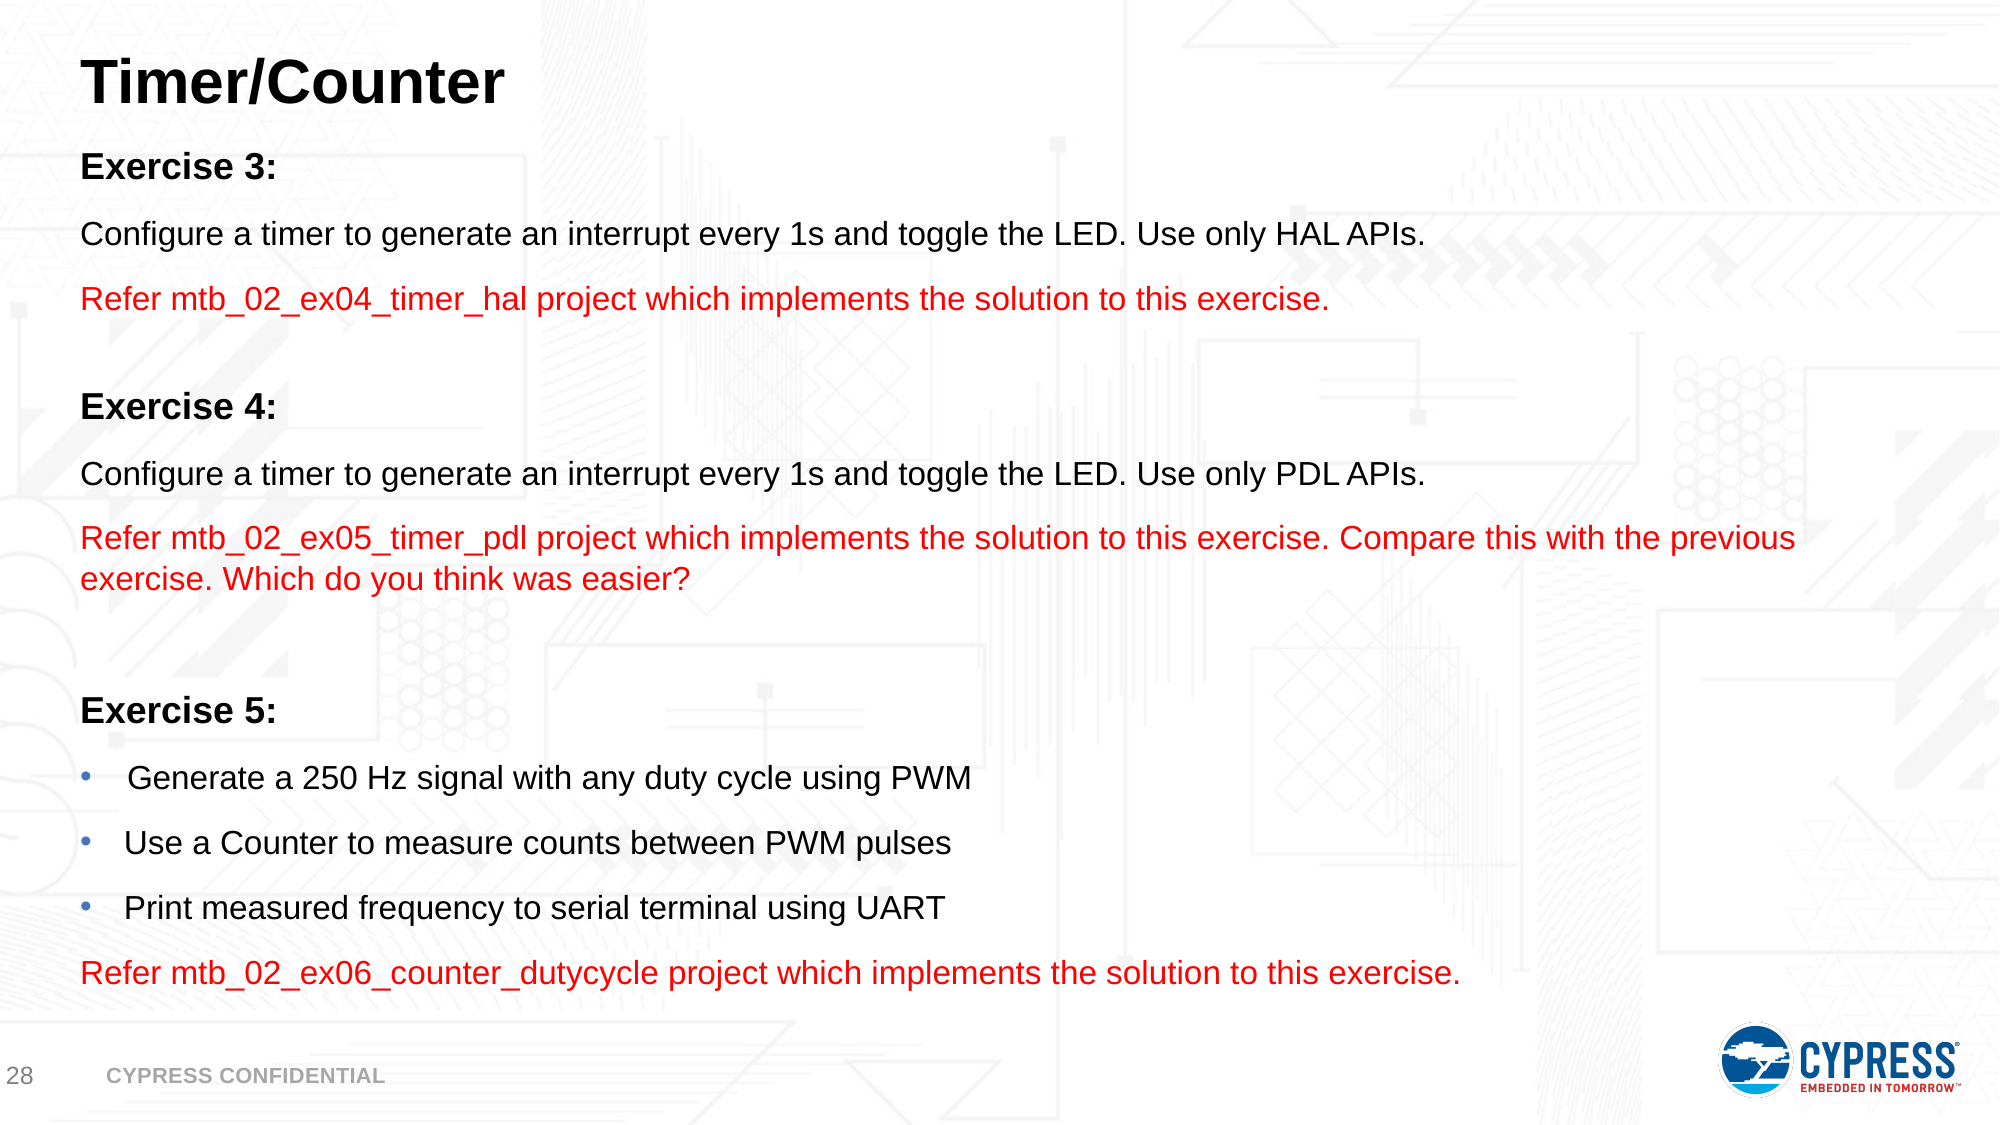

# Timer/Counter
Exercise 3:
Configure a timer to generate an interrupt every 1s and toggle the LED. Use only HAL APIs.
Refer mtb_02_ex04_timer_hal project which implements the solution to this exercise.
Exercise 4:
Configure a timer to generate an interrupt every 1s and toggle the LED. Use only PDL APIs.
Refer mtb_02_ex05_timer_pdl project which implements the solution to this exercise. Compare this with the previous exercise. Which do you think was easier?

Exercise 5:
Generate a 250 Hz signal with any duty cycle using PWM
Use a Counter to measure counts between PWM pulses
Print measured frequency to serial terminal using UART
Refer mtb_02_ex06_counter_dutycycle project which implements the solution to this exercise.